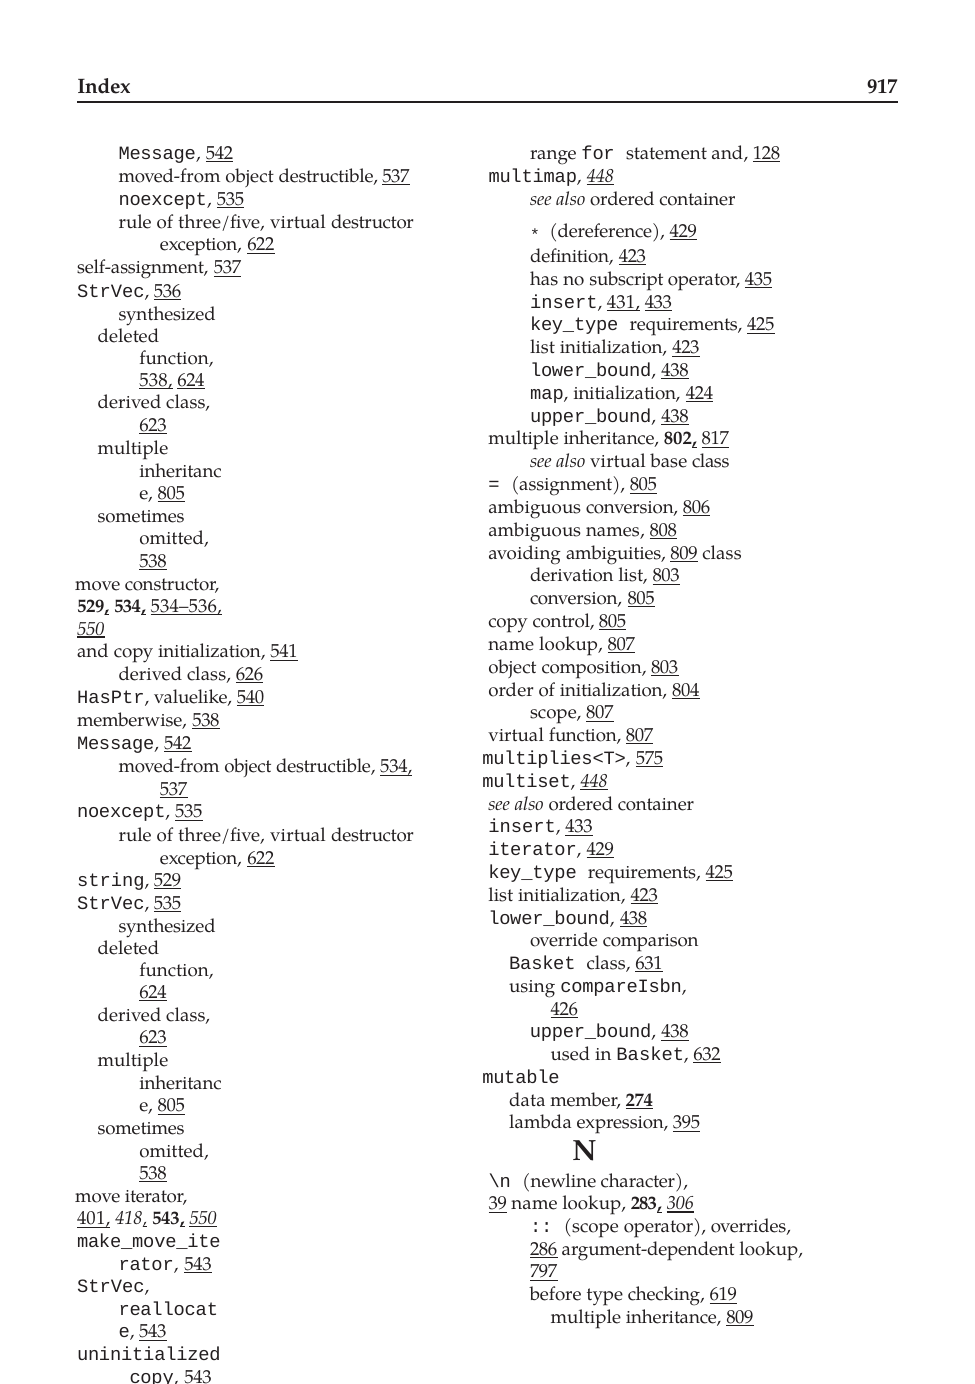

Index
917

range for statement and, 128
multimap, 448
see also ordered container
* (dereference), 429
definition, 423
has no subscript operator, 435
insert, 431, 433
key_type requirements, 425
list initialization, 423
lower_bound, 438
map, initialization, 424
upper_bound, 438
multiple inheritance, 802, 817 see also virtual base class
= (assignment), 805
ambiguous conversion, 806
ambiguous names, 808
avoiding ambiguities, 809 class derivation list, 803 conversion, 805
copy control, 805
name lookup, 807
object composition, 803
order of initialization, 804 scope, 807
virtual function, 807
multiplies<T>, 575
multiset, 448
see also ordered container
insert, 433
iterator, 429
key_type requirements, 425
list initialization, 423
lower_bound, 438 override comparison
Basket class, 631
using compareIsbn, 426
upper_bound, 438 used in Basket, 632
mutable
data member, 274
lambda expression, 395
Message, 542
moved-from object destructible, 537
noexcept, 535
rule of three/five, virtual destructor exception, 622
self-assignment, 537
StrVec, 536 synthesized
deleted function, 538, 624
derived class, 623
multiple inheritance, 805
sometimes omitted, 538
move constructor, 529, 534, 534–536, 550
and copy initialization, 541 derived class, 626
HasPtr, valuelike, 540
memberwise, 538
Message, 542
moved-from object destructible, 534, 537
noexcept, 535
rule of three/five, virtual destructor exception, 622
string, 529
StrVec, 535 synthesized
deleted function, 624
derived class, 623
multiple inheritance, 805
sometimes omitted, 538
move iterator, 401, 418, 543, 550
make_move_iterator, 543
StrVec, reallocate, 543
uninitialized_copy, 543
move operations, 531–548
function matching, 539
move, 533
noexcept, 535
rvalue references, 532 valid but unspecified, 537
move_backward, 875
move_Folders, Message, 542
multidimensional array, 125–130
[ ] (subscript), 127 argument and parameter, 218 begin, 129
conversion to pointer, 128 definition, 126
end, 129
initialization, 126
pointer, 128
N
\n (newline character), 39 name lookup, 283, 306
:: (scope operator), overrides, 286 argument-dependent lookup, 797
before type checking, 619 multiple inheritance, 809